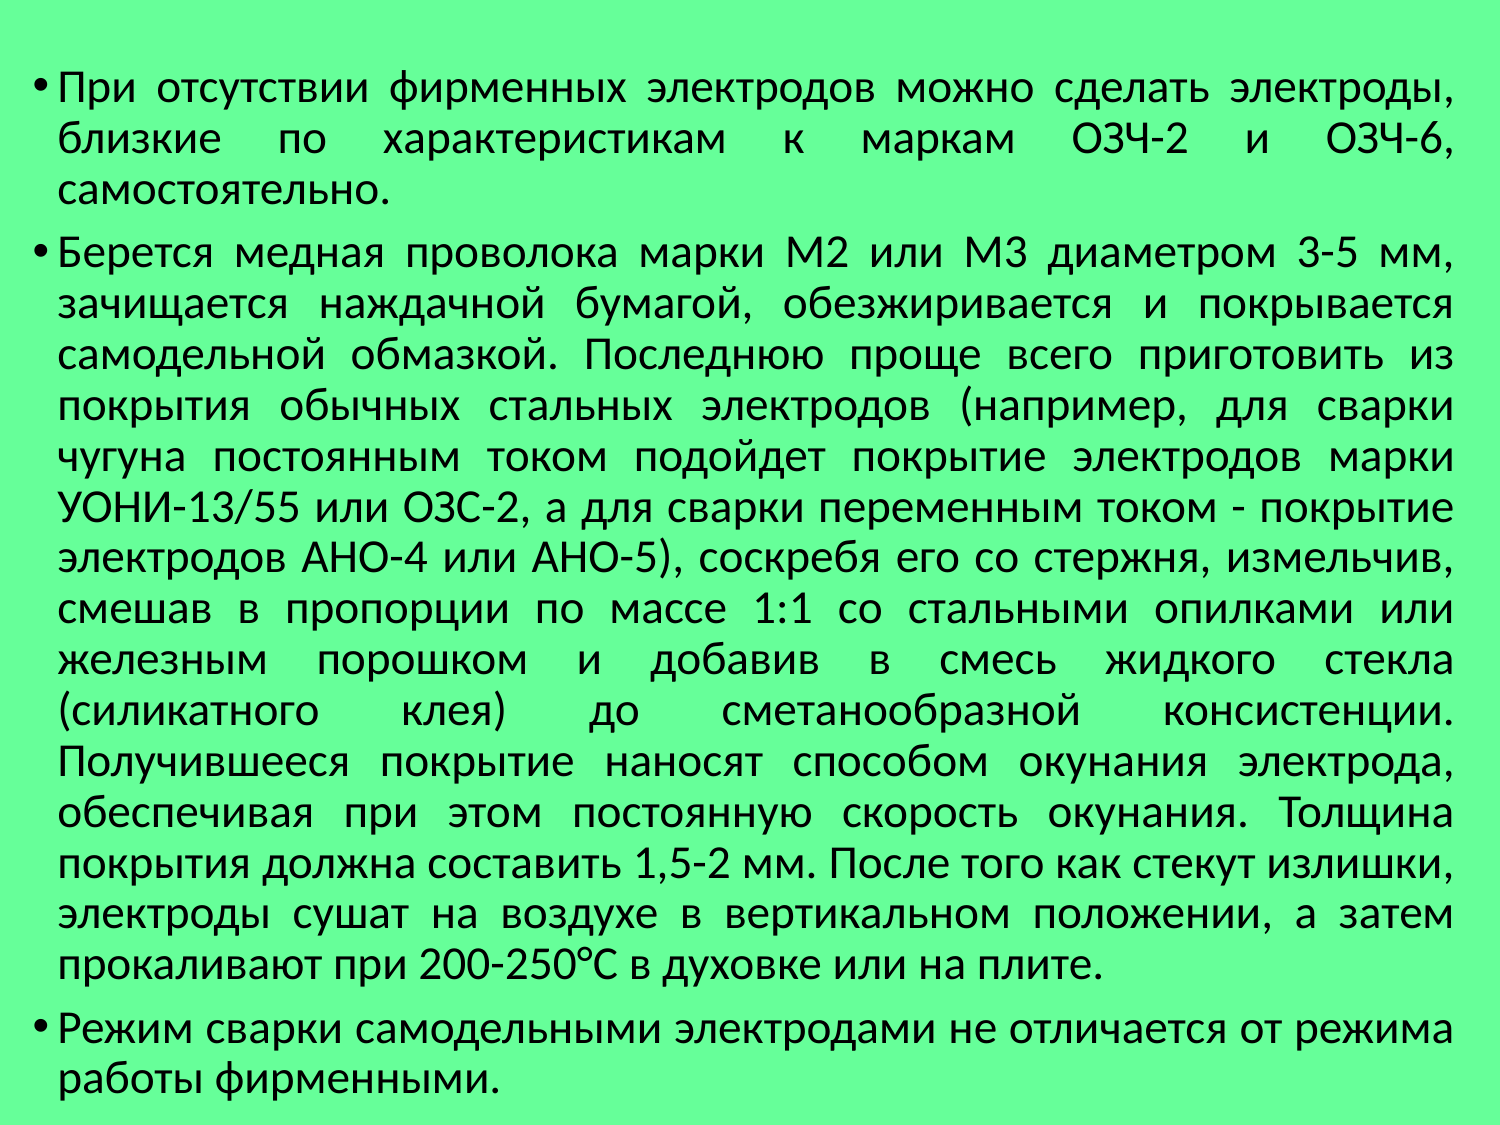

При отсутствии фирменных электродов можно сделать электроды, близкие по характеристикам к маркам ОЗЧ-2 и ОЗЧ-6, самостоятельно.
Берется медная проволока марки М2 или М3 диаметром 3-5 мм, зачищается наждачной бумагой, обезжиривается и покрывается самодельной обмазкой. Последнюю проще всего приготовить из покрытия обычных стальных электродов (например, для сварки чугуна постоянным током подойдет покрытие электродов марки УОНИ-13/55 или ОЗС-2, а для сварки переменным током - покрытие электродов АНО-4 или АНО-5), соскребя его со стержня, измельчив, смешав в пропорции по массе 1:1 со стальными опилками или железным порошком и добавив в смесь жидкого стекла (силикатного клея) до сметанообразной консистенции. Получившееся покрытие наносят способом окунания электрода, обеспечивая при этом постоянную скорость окунания. Толщина покрытия должна составить 1,5-2 мм. После того как стекут излишки, электроды сушат на воздухе в вертикальном положении, а затем прокаливают при 200-250°С в духовке или на плите.
Режим сварки самодельными электродами не отличается от режима работы фирменными.